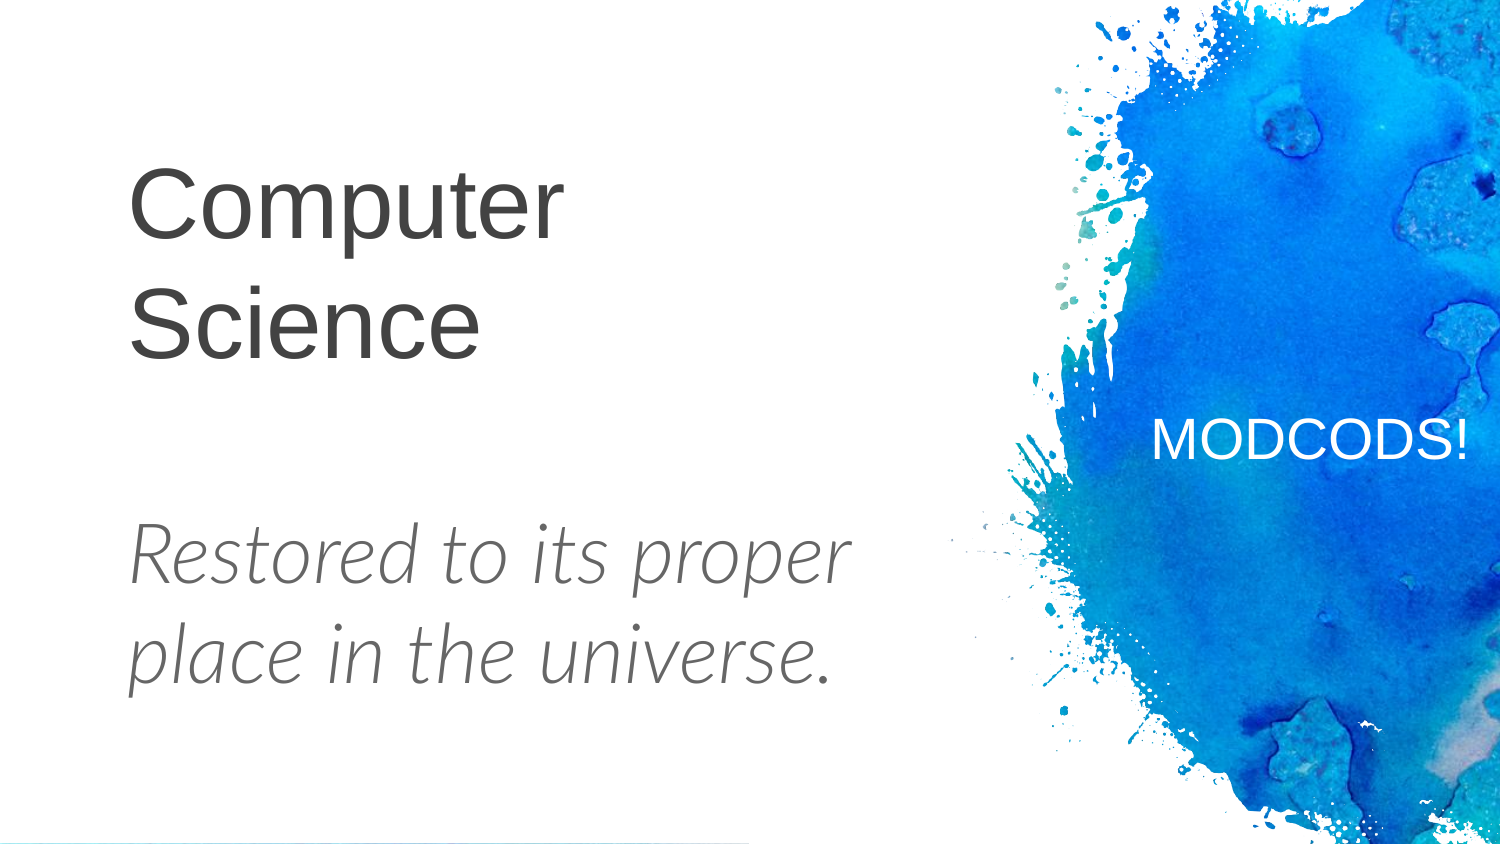

# Computer Science
MODCODS!
Restored to its proper place in the universe.